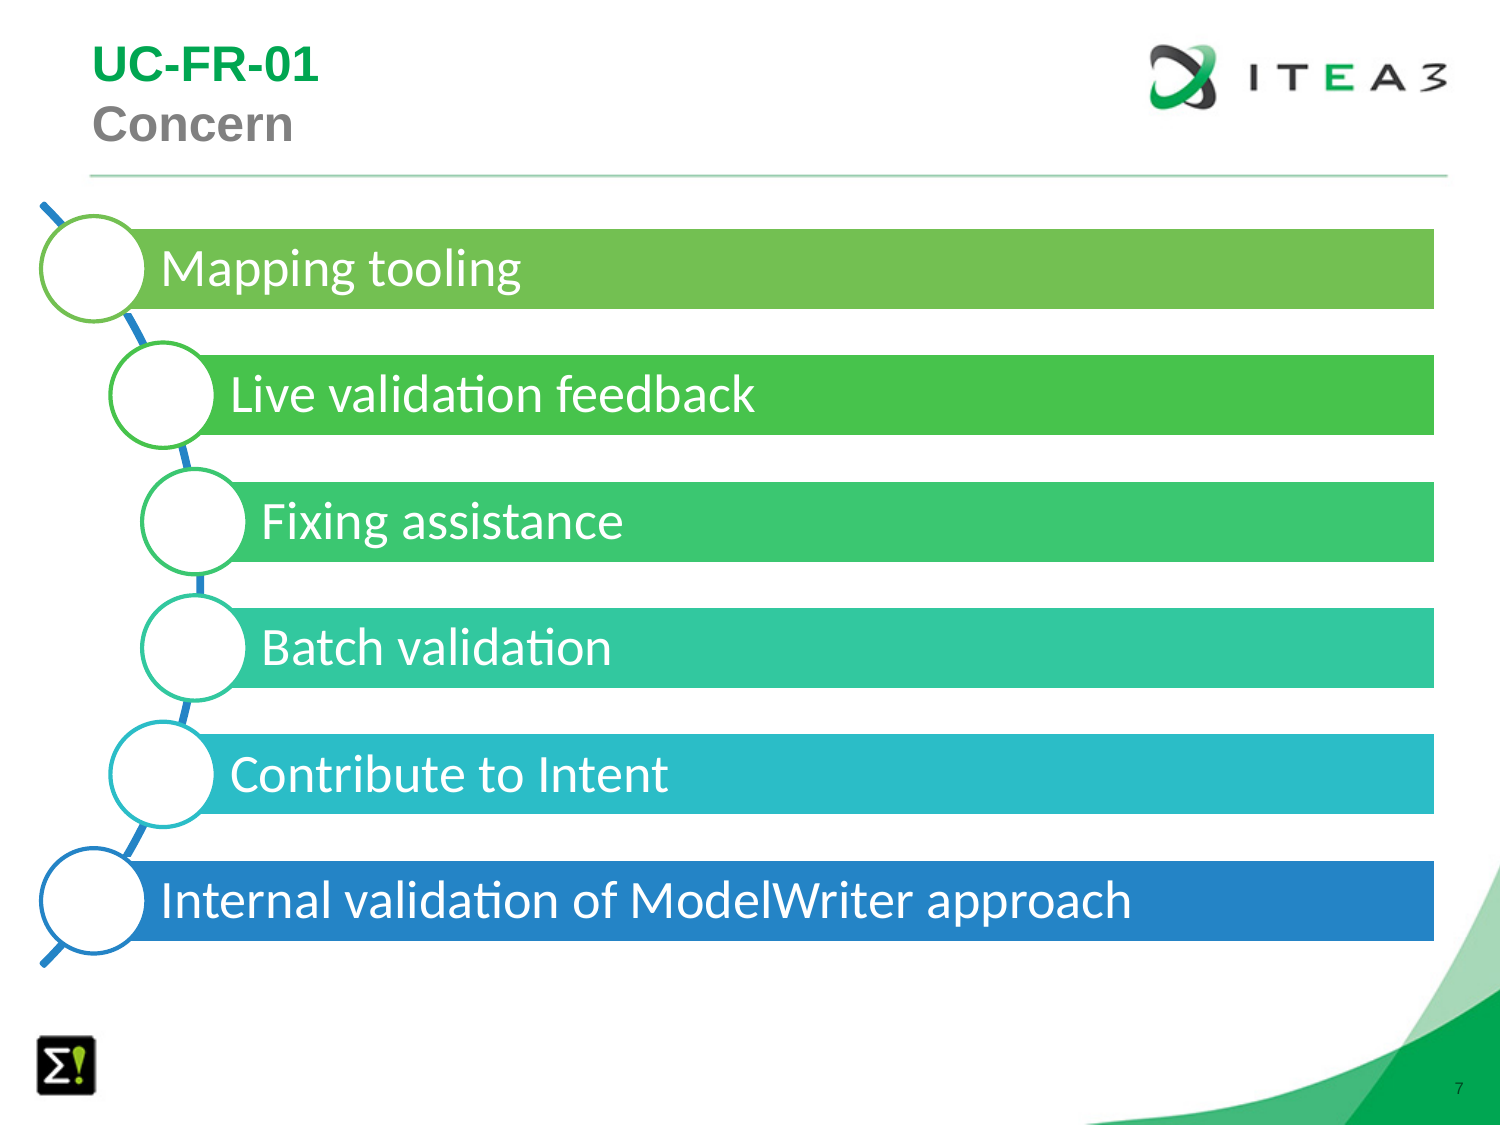

# UC-FR-01 Concern
Mapping tooling
Live validation feedback
Fixing assistance
Batch validation
Contribute to Intent
Internal validation of ModelWriter approach